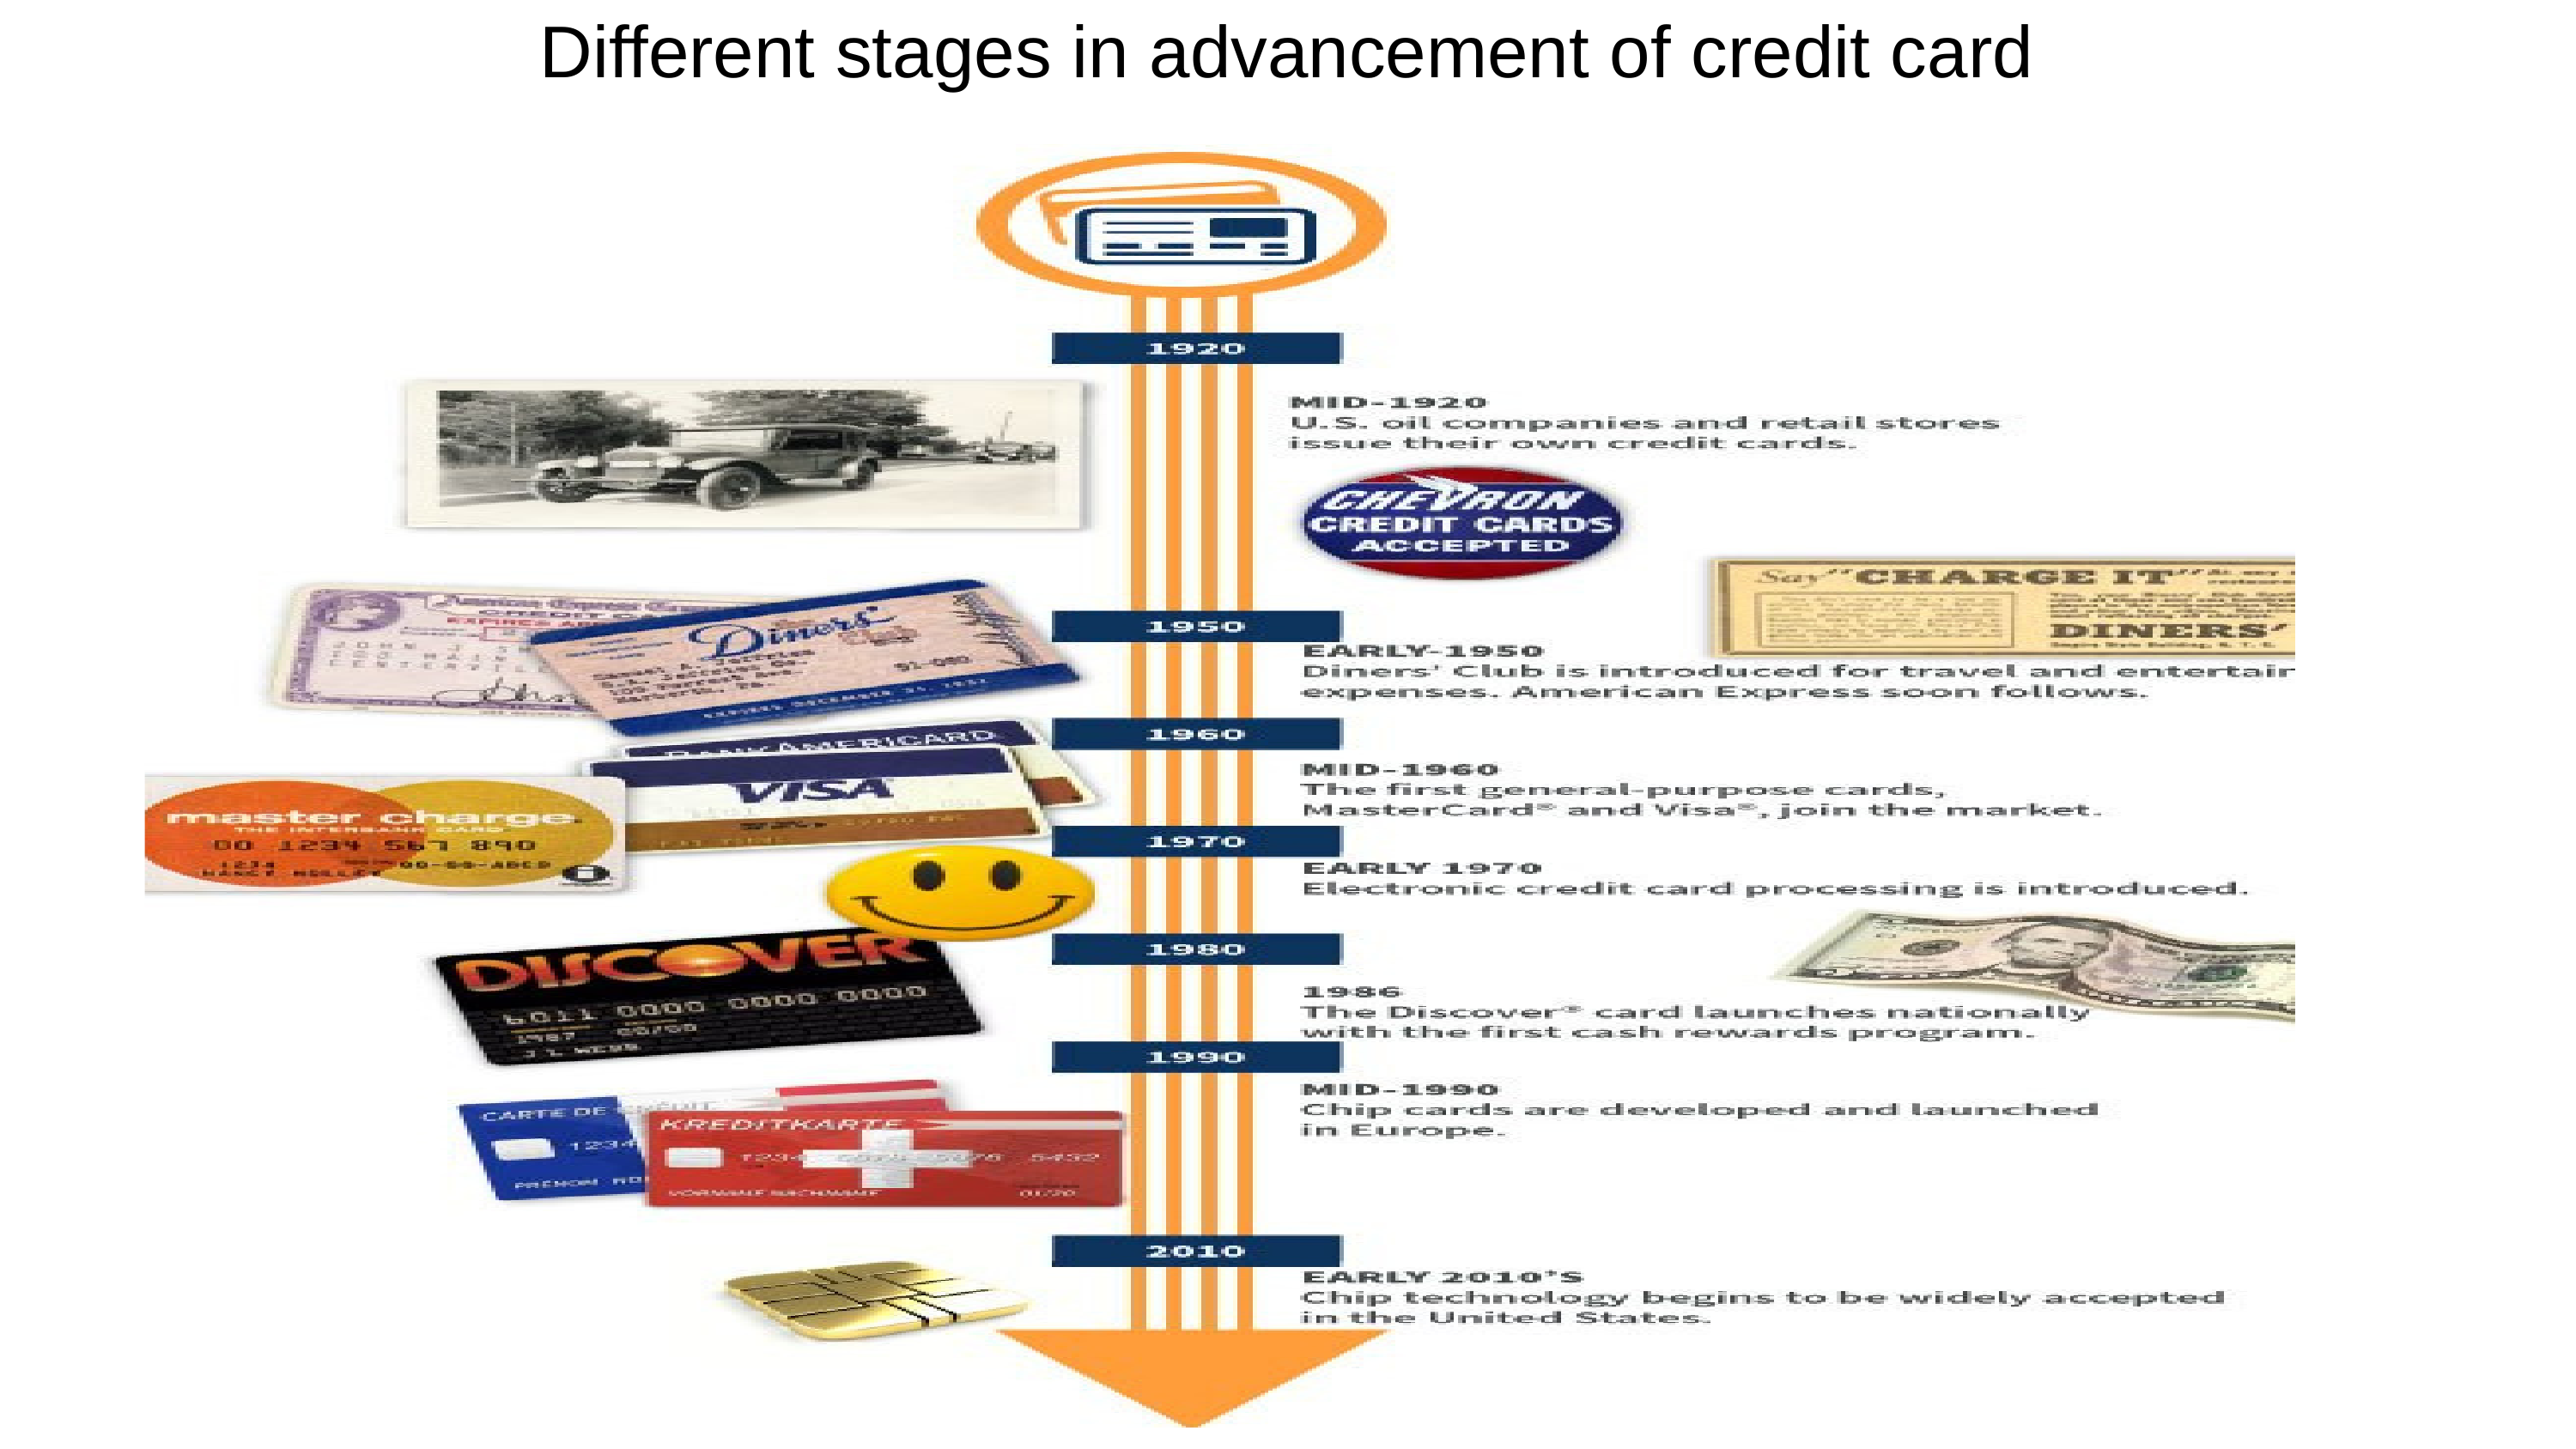

Different stages in advancement of credit card